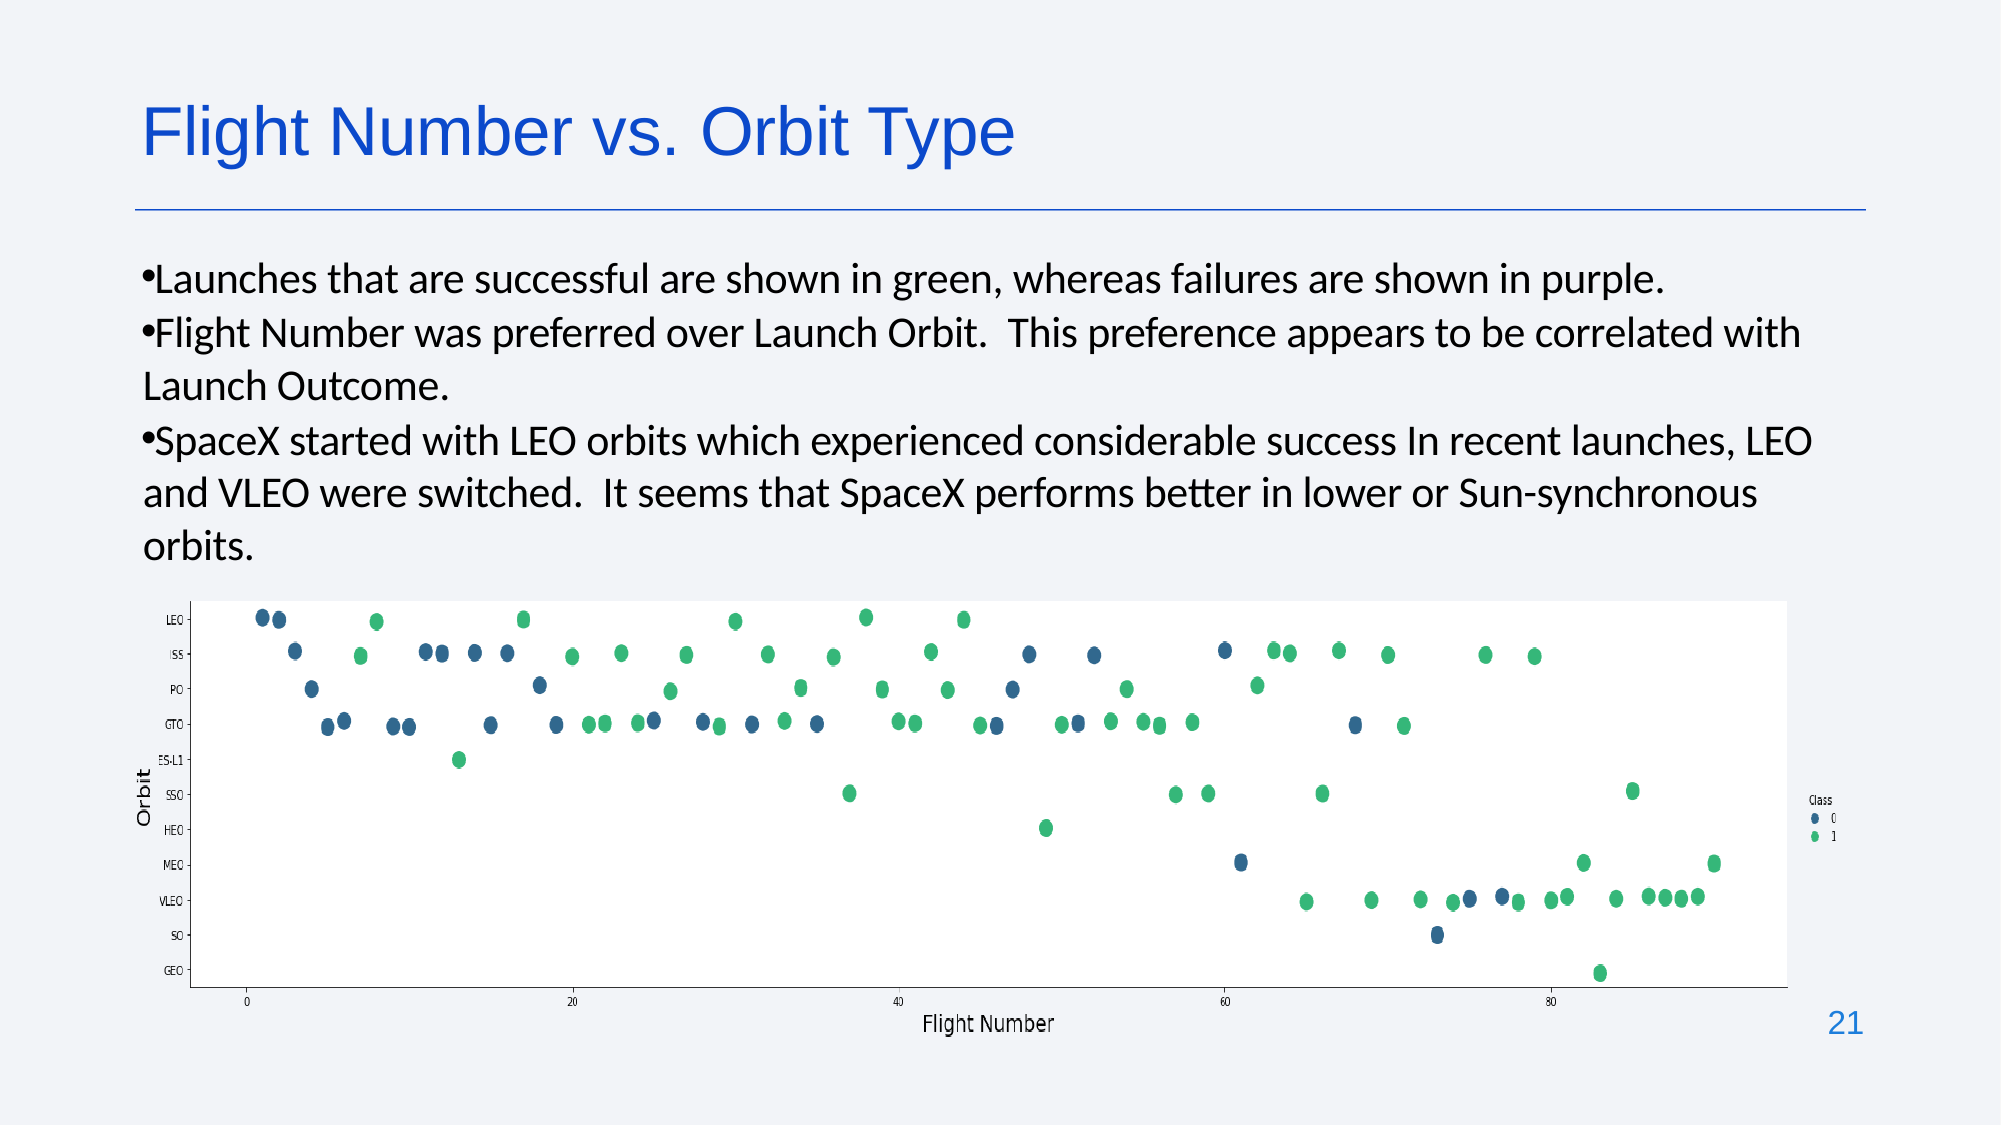

Flight Number vs. Orbit Type
Launches that are successful are shown in green, whereas failures are shown in purple.
Flight Number was preferred over Launch Orbit.  This preference appears to be correlated with Launch Outcome.
SpaceX started with LEO orbits which experienced considerable success In recent launches, LEO and VLEO were switched.  It seems that SpaceX performs better in lower or Sun-synchronous orbits.

21